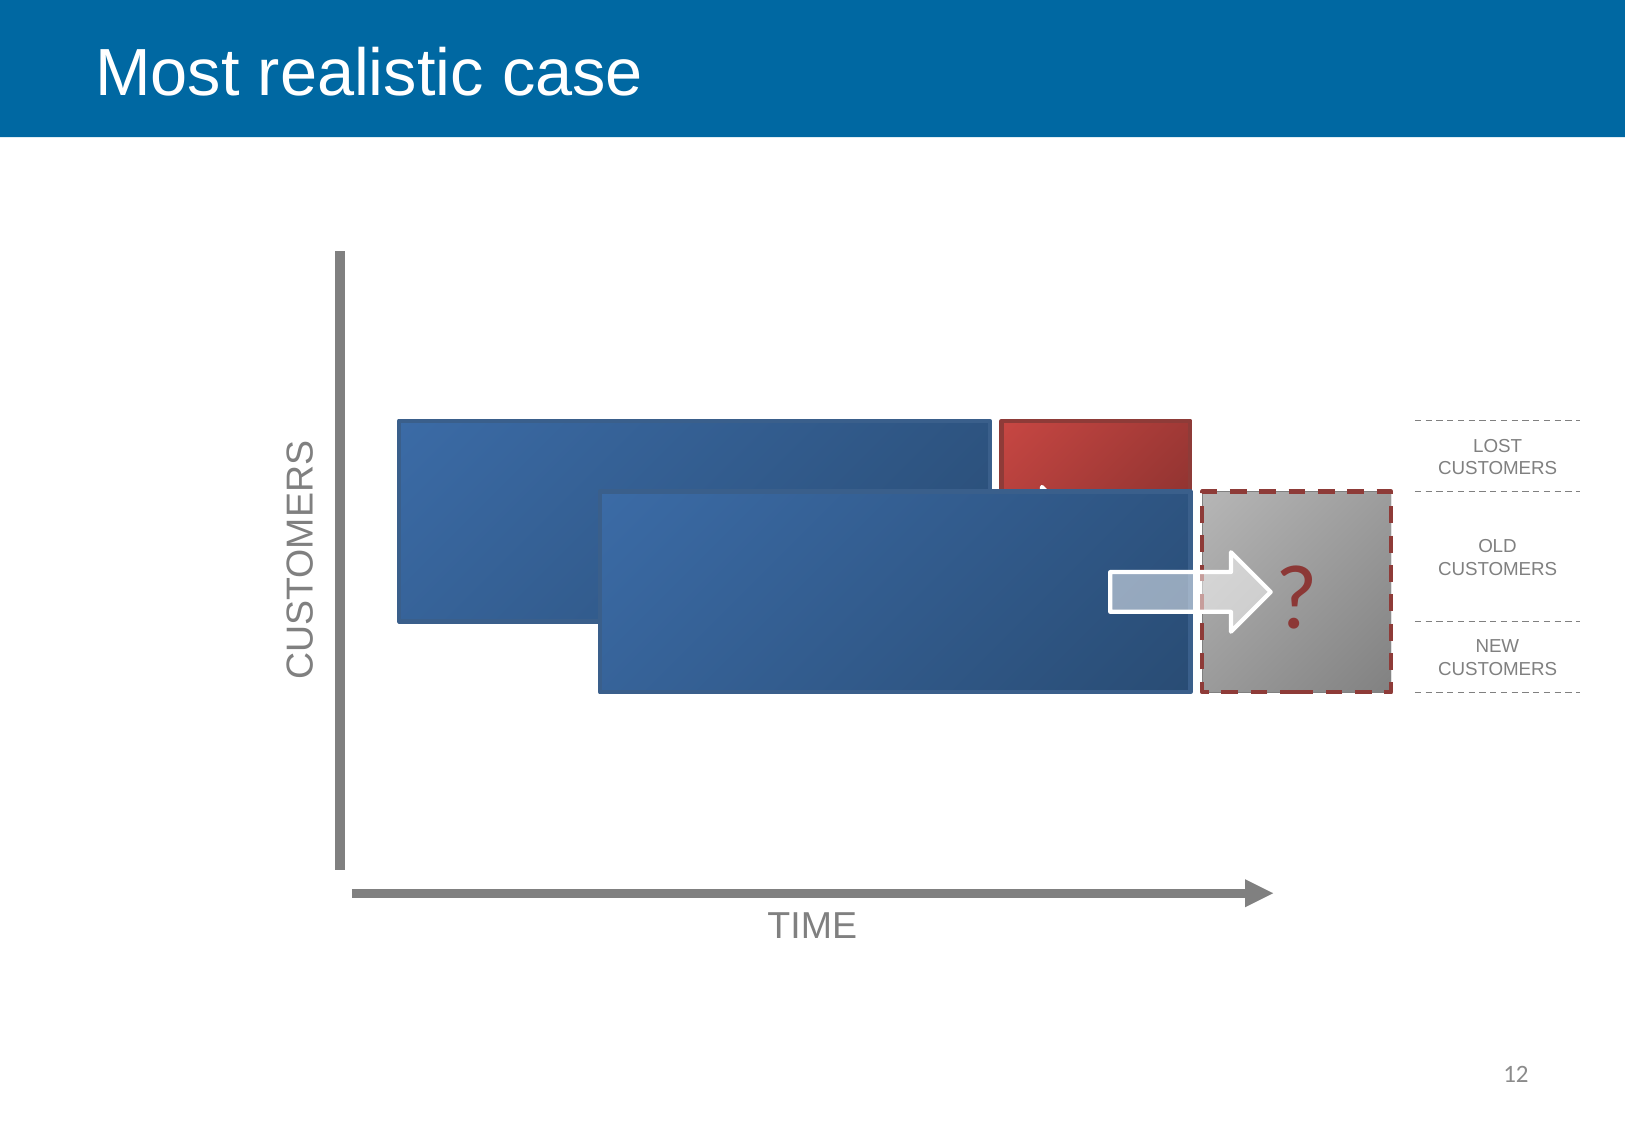

# Most realistic case
PREDICTORS

LOST
CUSTOMERS
OLD
CUSTOMERS
NEW
CUSTOMERS

?

CUSTOMERS
TIME
12